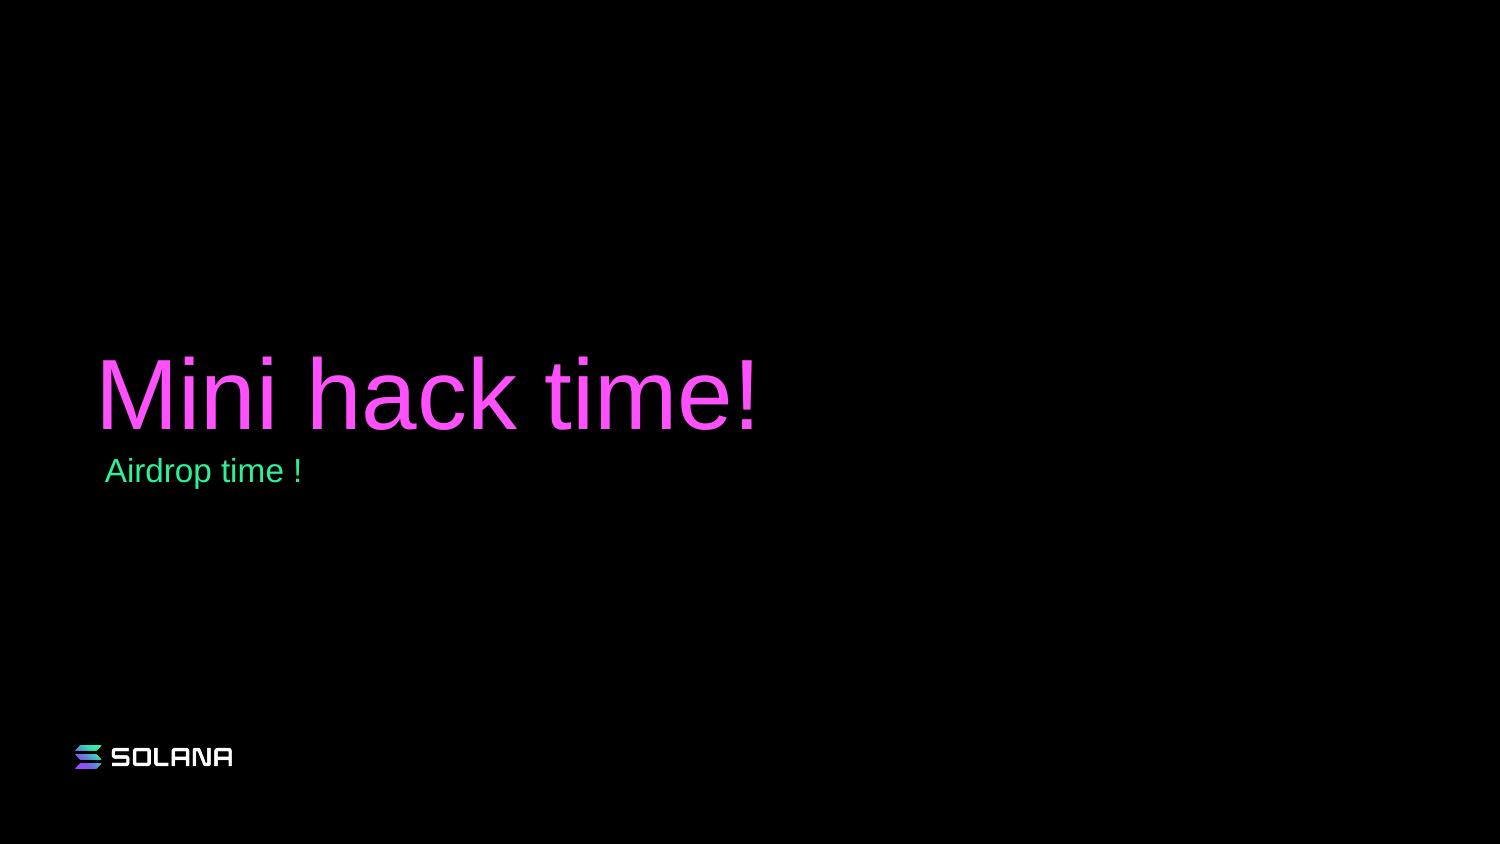

# Mini hack time!
 Airdrop time !